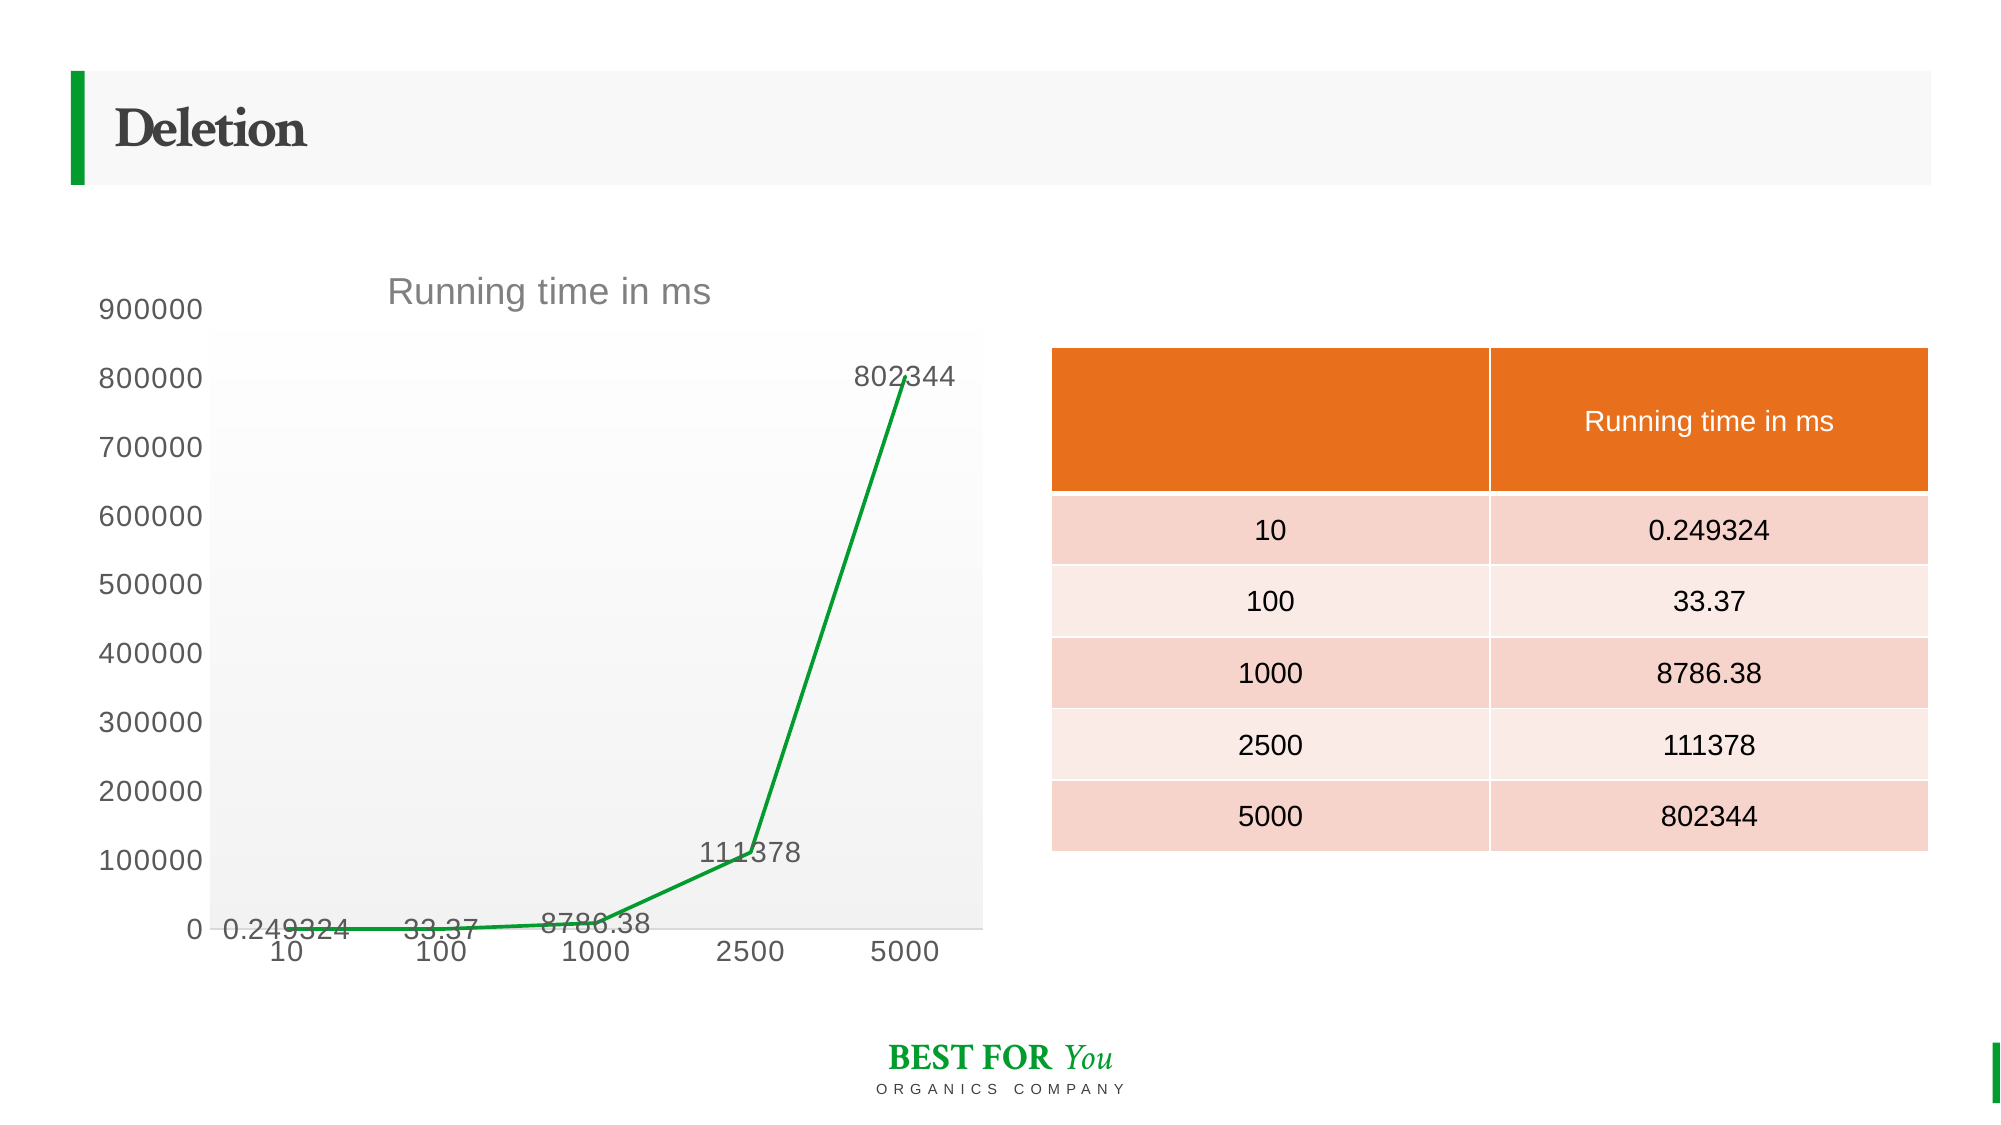

# Deletion

### Chart: Running time in ms

| Category |  |
|---|---|
| 10 | 0.249324 |
| 100 | 33.37 |
| 1000 | 8786.38 |
| 2500 | 111378.0 |
| 5000 | 802344.0 |
|  | Running time in ms |
| --- | --- |
| 10 | 0.249324 |
| 100 | 33.37 |
| 1000 | 8786.38 |
| 2500 | 111378 |
| 5000 | 802344 |